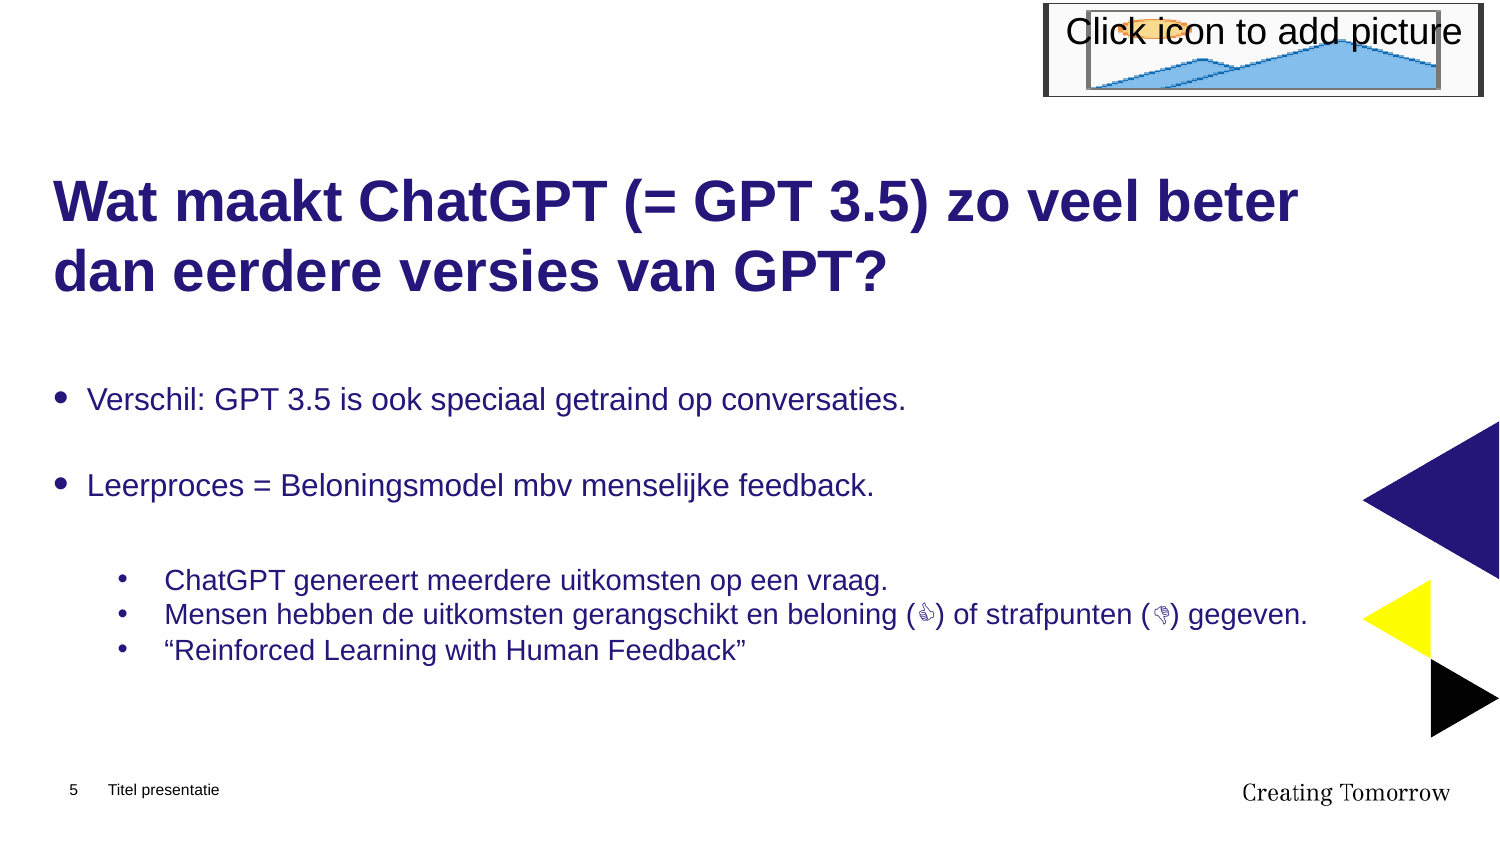

# Wat maakt ChatGPT (= GPT 3.5) zo veel beter dan eerdere versies van GPT?

Verschil: GPT 3.5 is ook speciaal getraind op conversaties.

Leerproces = Beloningsmodel mbv menselijke feedback.

ChatGPT genereert meerdere uitkomsten op een vraag.
Mensen hebben de uitkomsten gerangschikt en beloning (👍) of strafpunten (👎) gegeven.
“Reinforced Learning with Human Feedback”
5
Titel presentatie